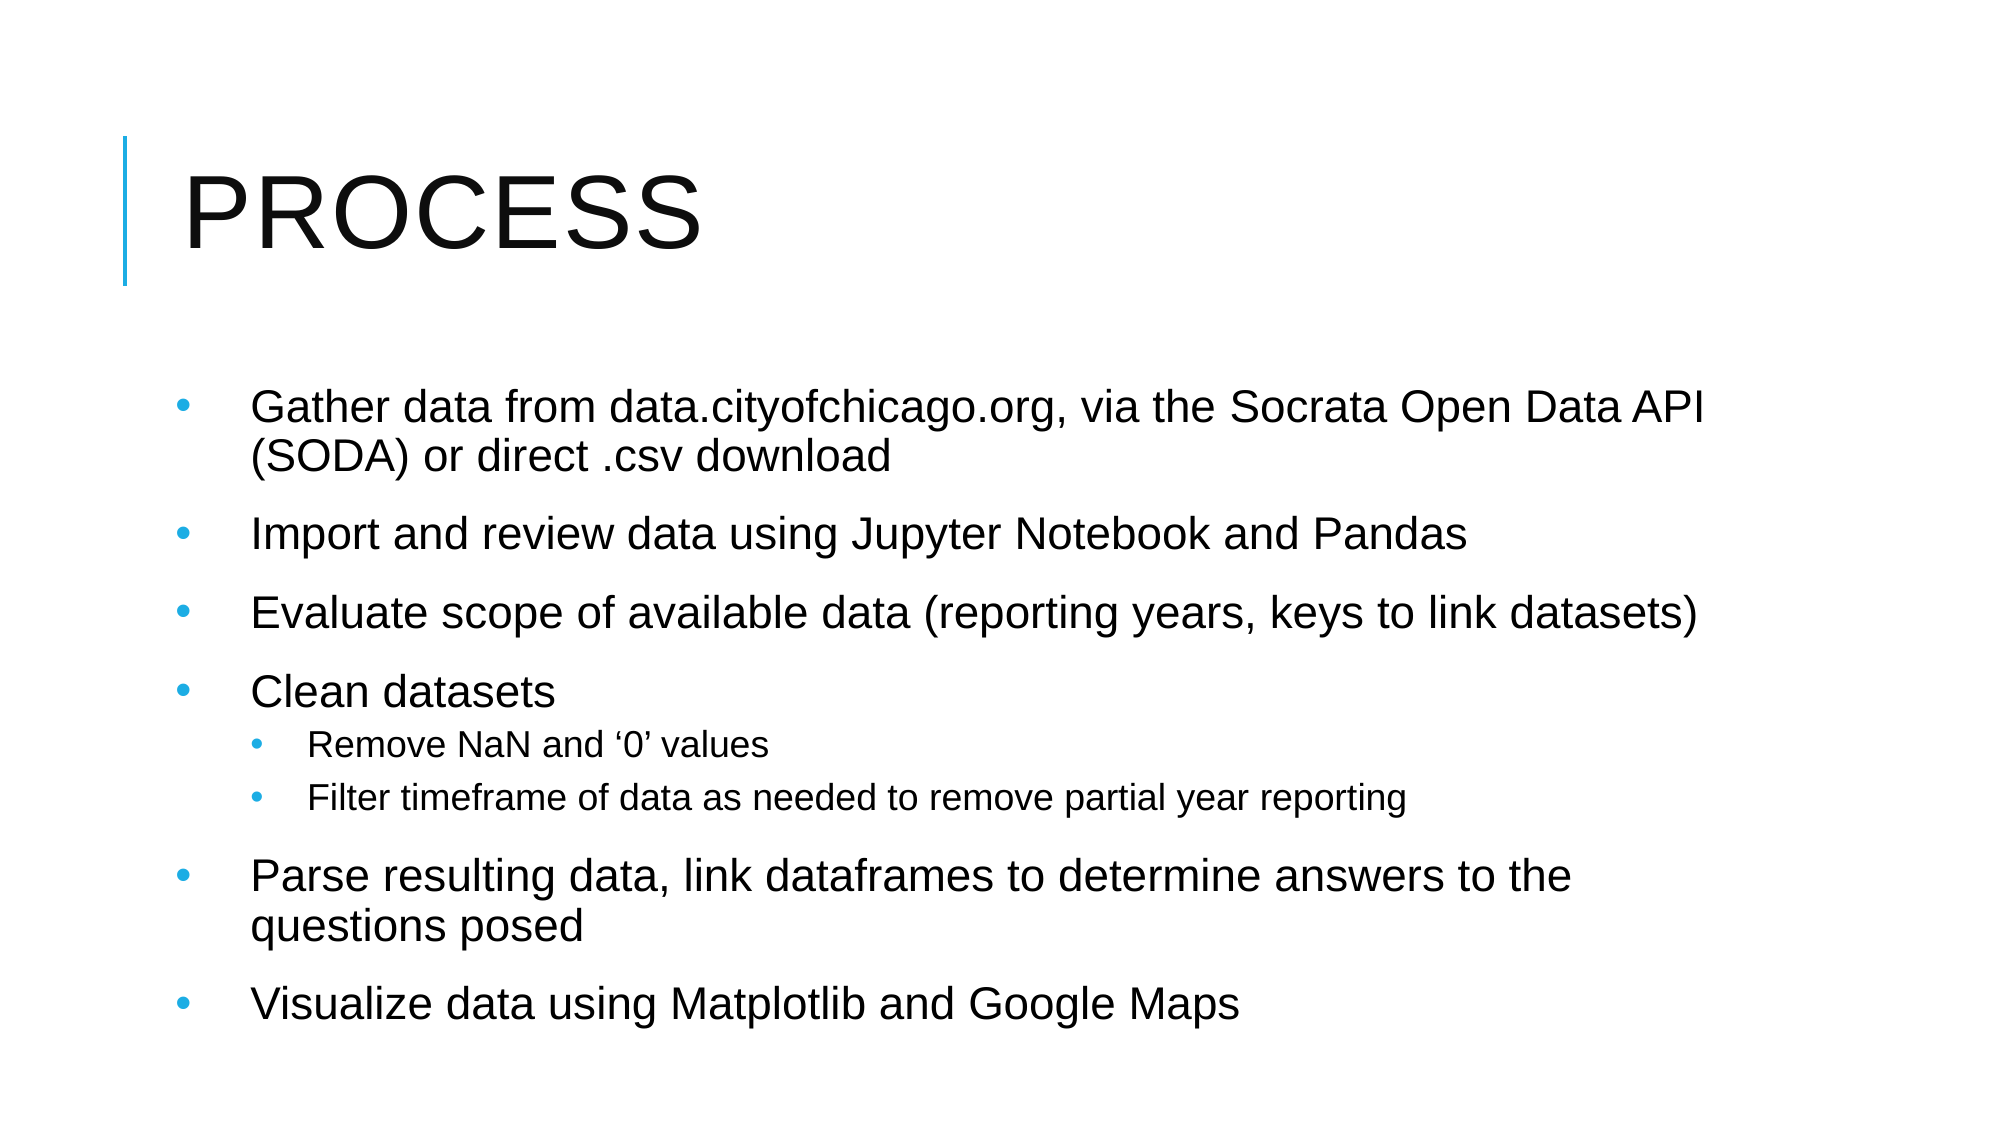

# Process
Gather data from data.cityofchicago.org, via the Socrata Open Data API (SODA) or direct .csv download
Import and review data using Jupyter Notebook and Pandas
Evaluate scope of available data (reporting years, keys to link datasets)
Clean datasets
Remove NaN and ‘0’ values
Filter timeframe of data as needed to remove partial year reporting
Parse resulting data, link dataframes to determine answers to the questions posed
Visualize data using Matplotlib and Google Maps